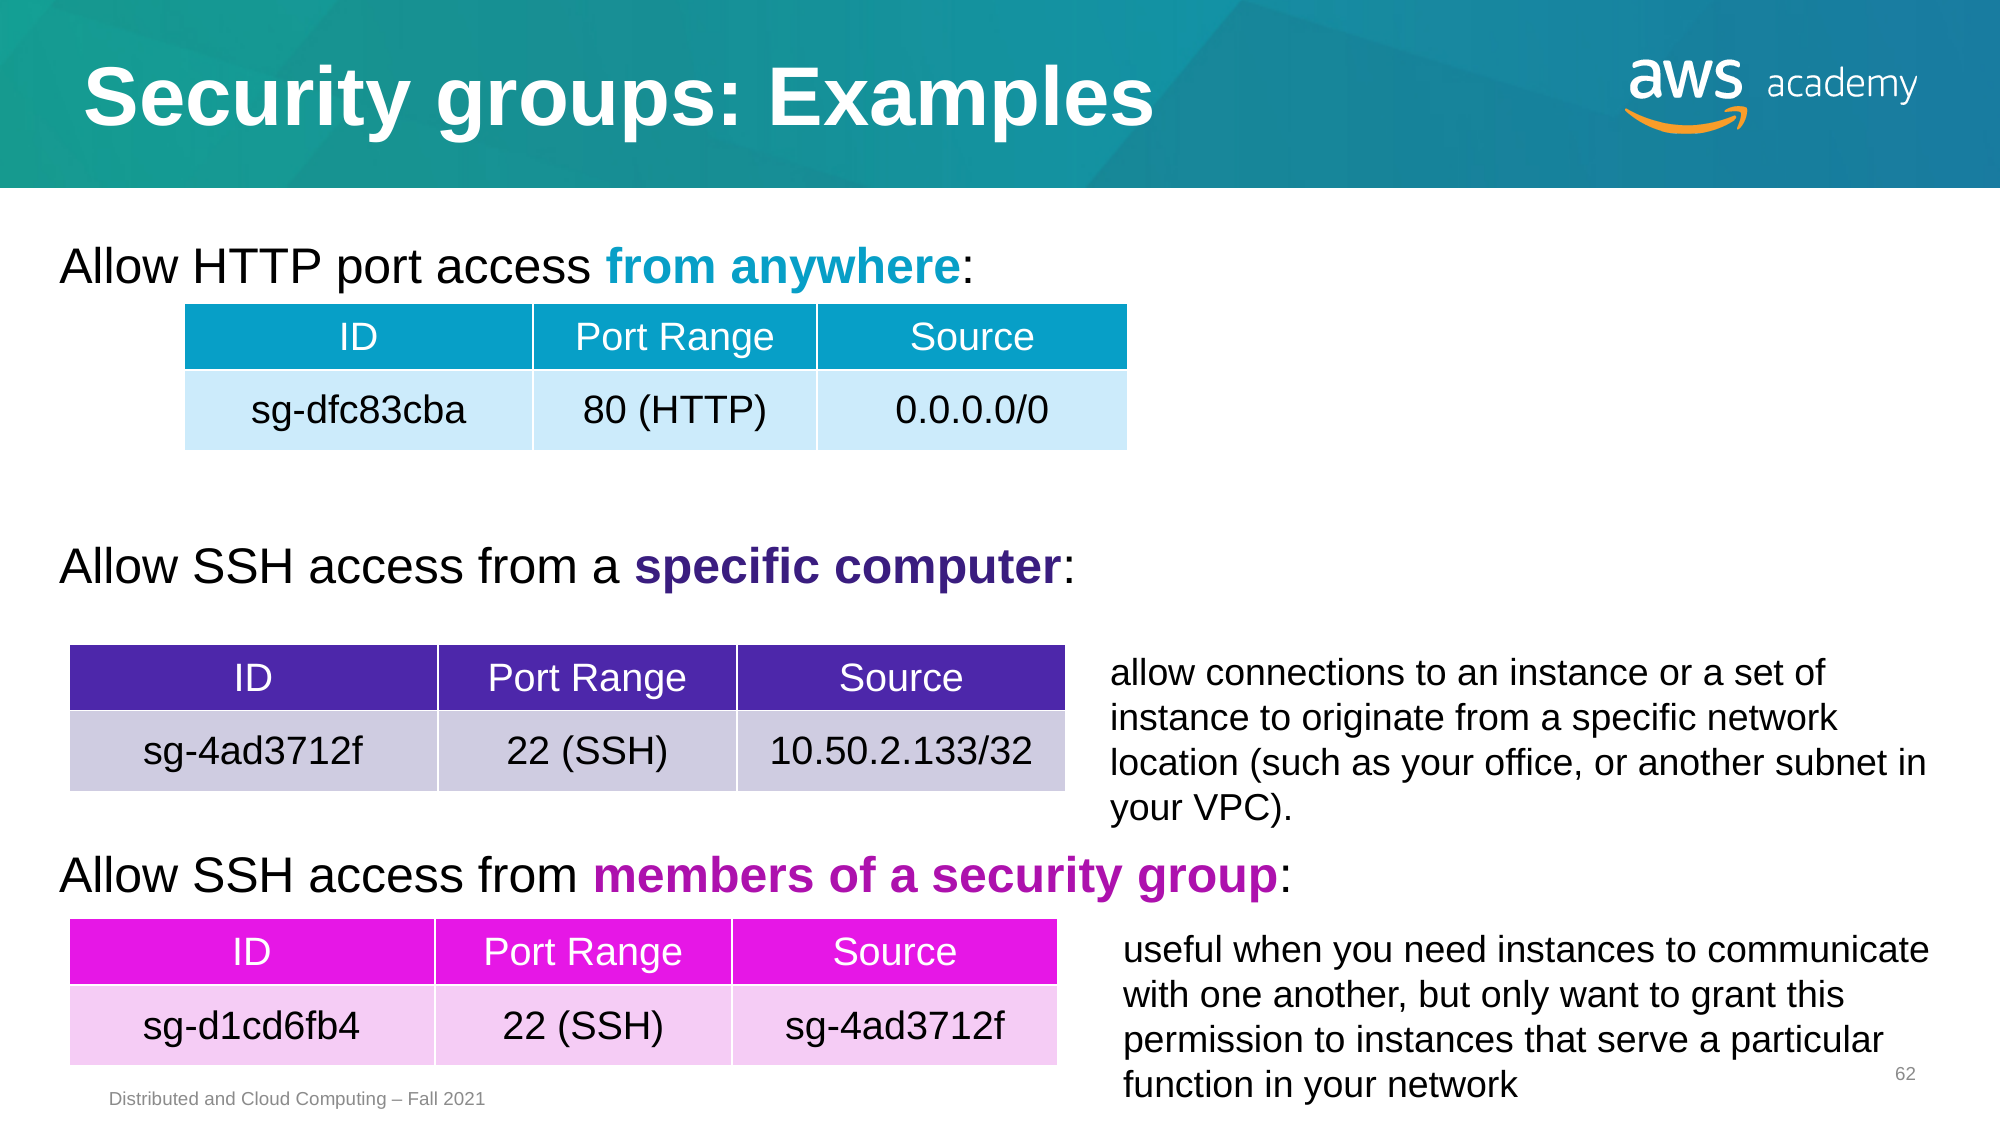

# Security groups: Examples
Allow HTTP port access from anywhere:
| ID | Port Range | Source |
| --- | --- | --- |
| sg-dfc83cba | 80 (HTTP) | 0.0.0.0/0 |
Allow SSH access from a specific computer:
allow connections to an instance or a set of instance to originate from a specific network location (such as your office, or another subnet in your VPC).
| ID | Port Range | Source |
| --- | --- | --- |
| sg-4ad3712f | 22 (SSH) | 10.50.2.133/32 |
Allow SSH access from members of a security group:
useful when you need instances to communicate with one another, but only want to grant this permission to instances that serve a particular function in your network
| ID | Port Range | Source |
| --- | --- | --- |
| sg-d1cd6fb4 | 22 (SSH) | sg-4ad3712f |
62
Distributed and Cloud Computing – Fall 2021